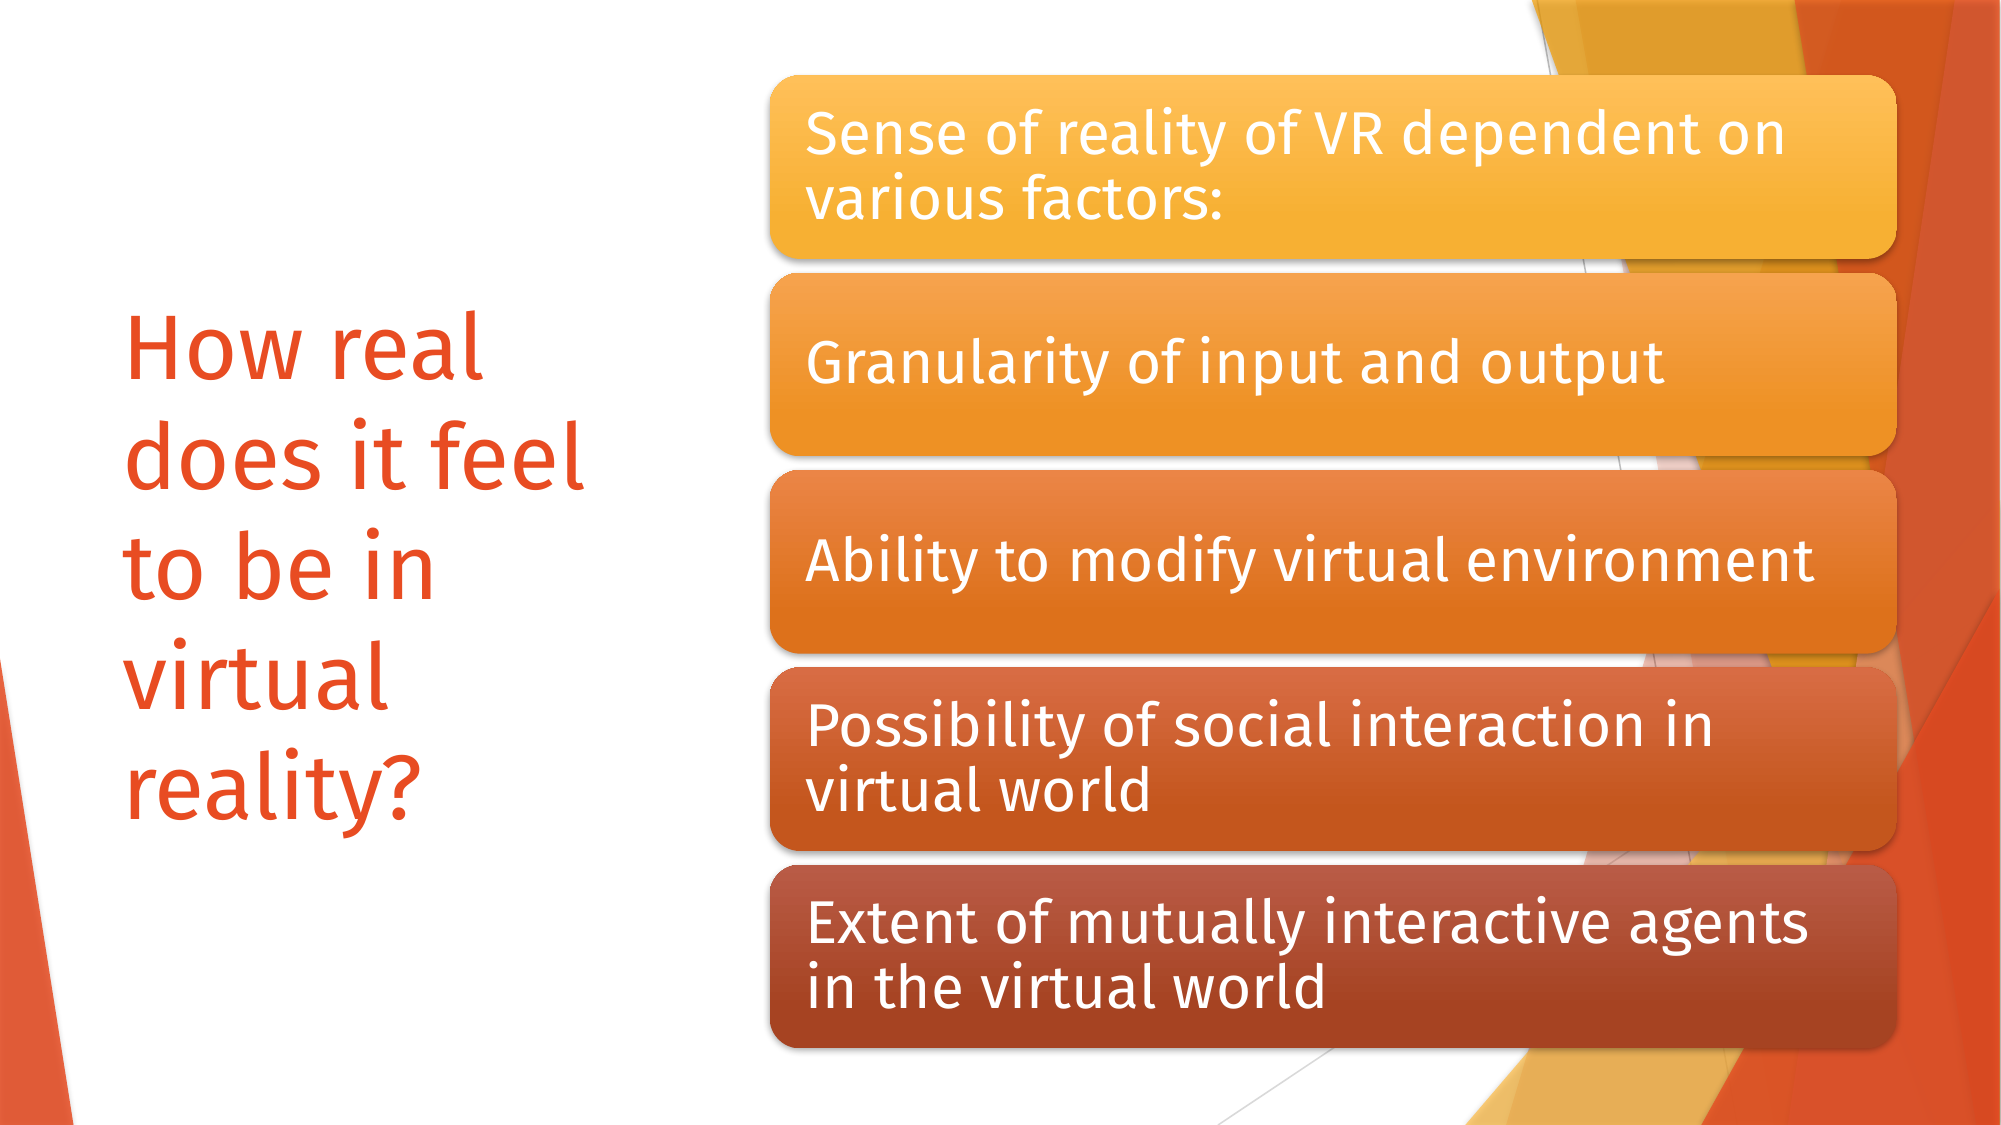

Sense of reality of VR dependent on various factors:
Granularity of input and output
Ability to modify virtual environment
Possibility of social interaction in virtual world
Extent of mutually interactive agents in the virtual world
# How real does it feel to be in virtual reality?